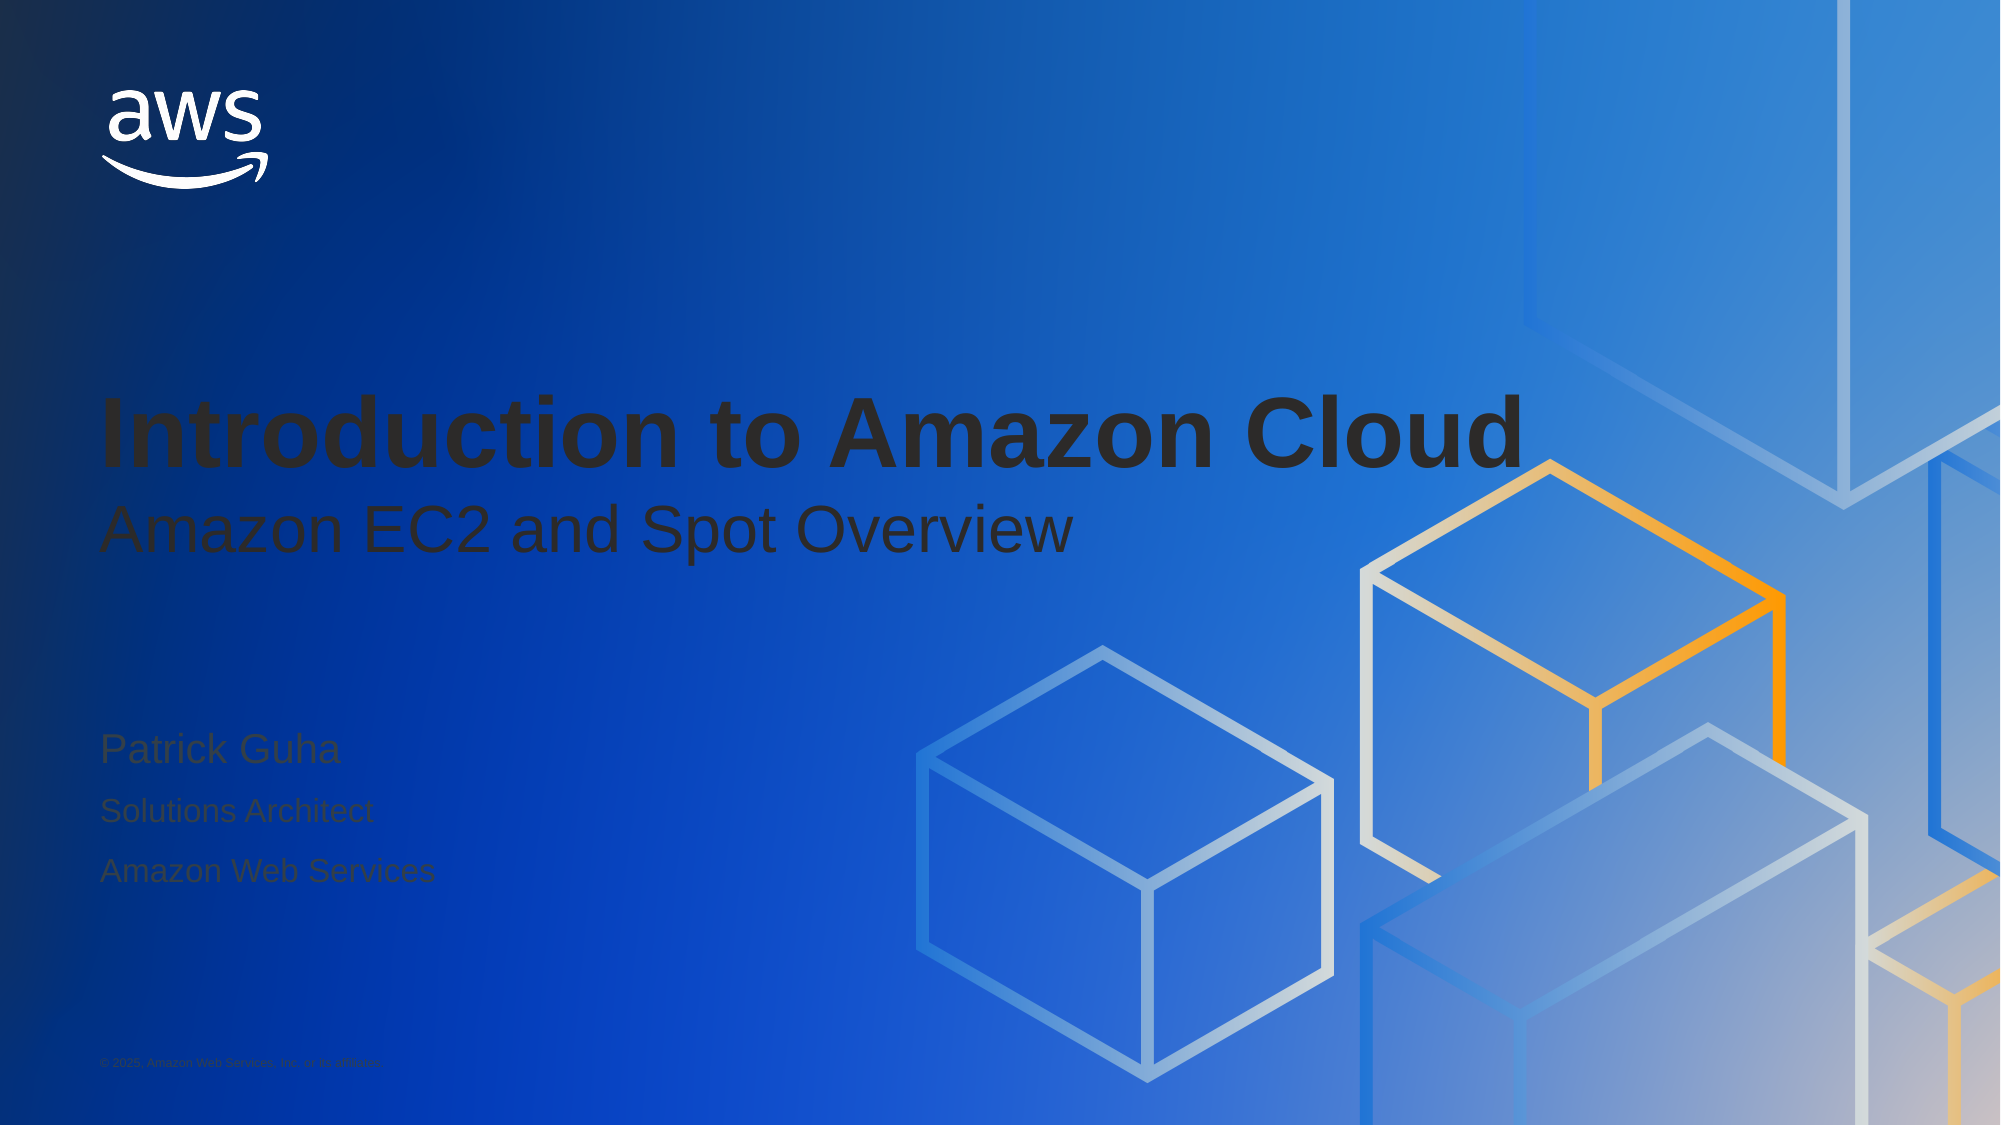

# Introduction to Amazon Cloud
Amazon EC2 and Spot Overview

Patrick Guha
Solutions Architect
Amazon Web Services